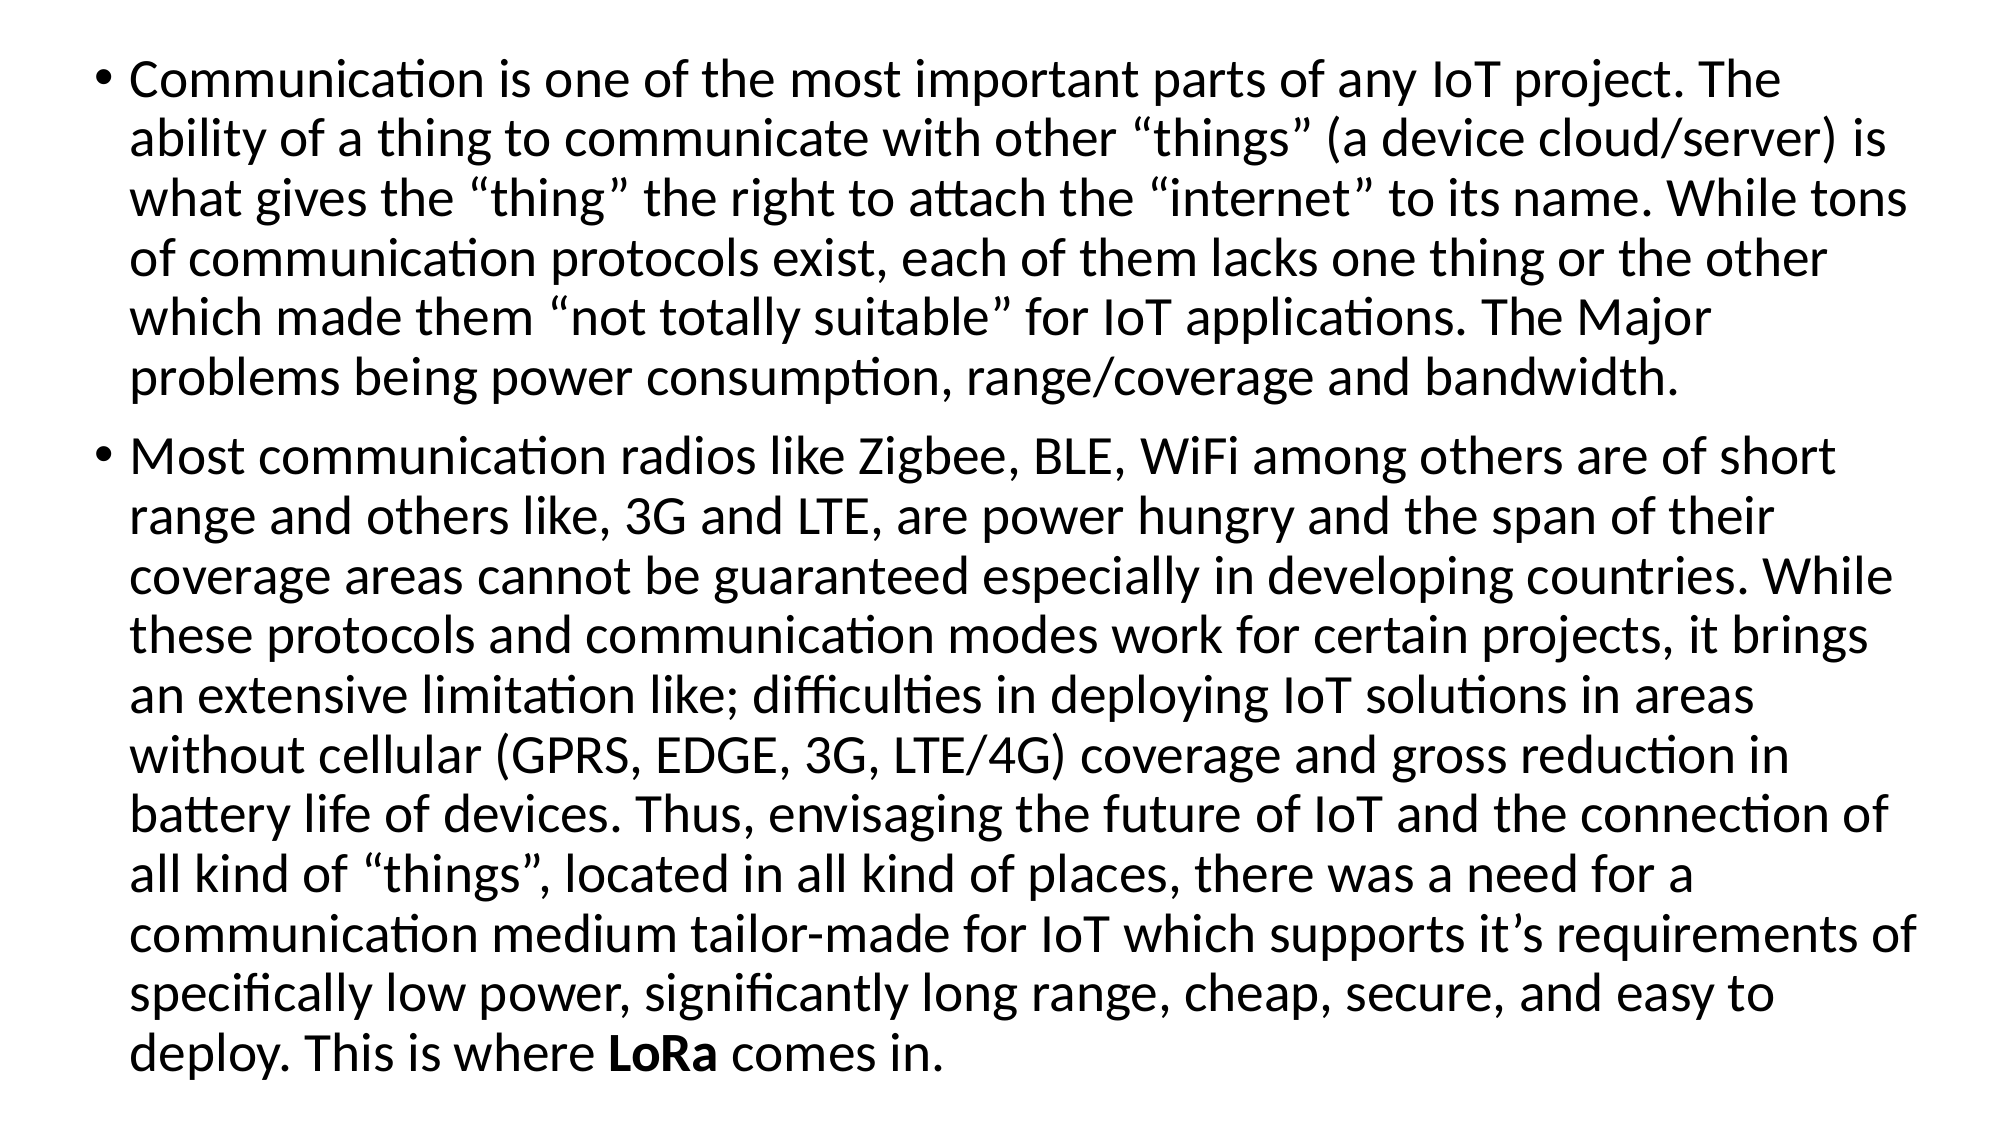

Communication is one of the most important parts of any IoT project. The ability of a thing to communicate with other “things” (a device cloud/server) is what gives the “thing” the right to attach the “internet” to its name. While tons of communication protocols exist, each of them lacks one thing or the other which made them “not totally suitable” for IoT applications. The Major problems being power consumption, range/coverage and bandwidth.
Most communication radios like Zigbee, BLE, WiFi among others are of short range and others like, 3G and LTE, are power hungry and the span of their coverage areas cannot be guaranteed especially in developing countries. While these protocols and communication modes work for certain projects, it brings an extensive limitation like; difficulties in deploying IoT solutions in areas without cellular (GPRS, EDGE, 3G, LTE/4G) coverage and gross reduction in battery life of devices. Thus, envisaging the future of IoT and the connection of all kind of “things”, located in all kind of places, there was a need for a communication medium tailor-made for IoT which supports it’s requirements of specifically low power, significantly long range, cheap, secure, and easy to deploy. This is where LoRa comes in.